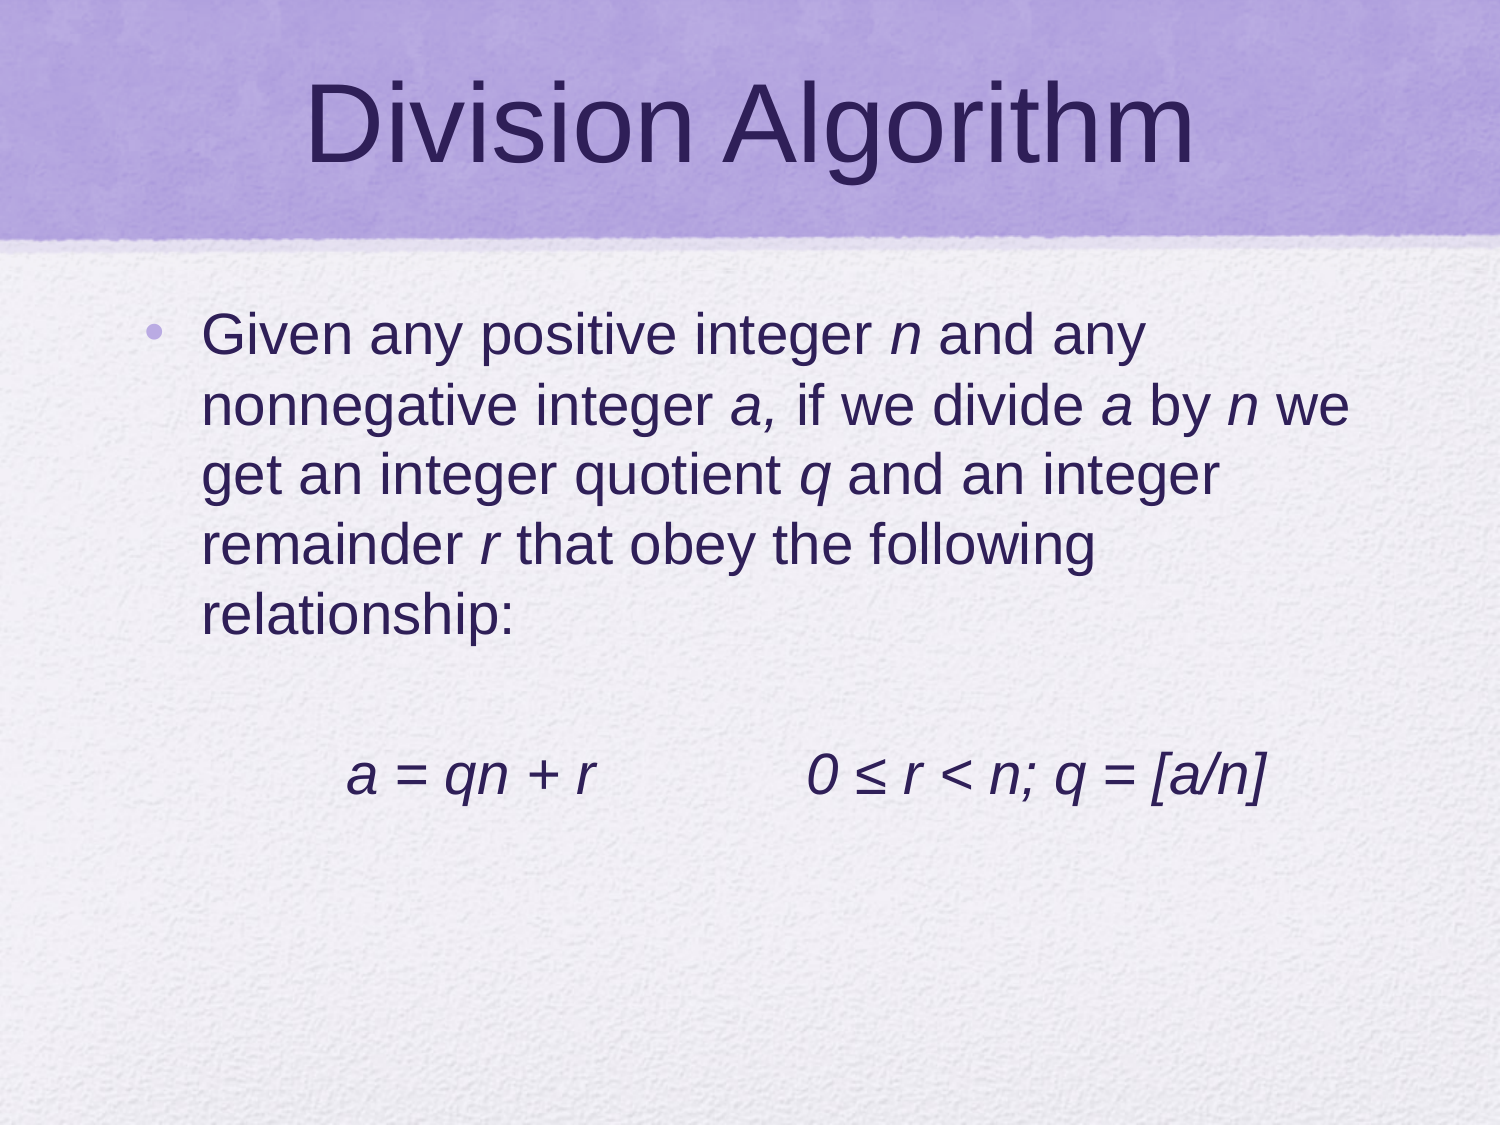

# Division Algorithm
Given any positive integer n and any nonnegative integer a, if we divide a by n we get an integer quotient q and an integer remainder r that obey the following relationship:

	a = qn + r             0 ≤ r < n; q = [a/n]